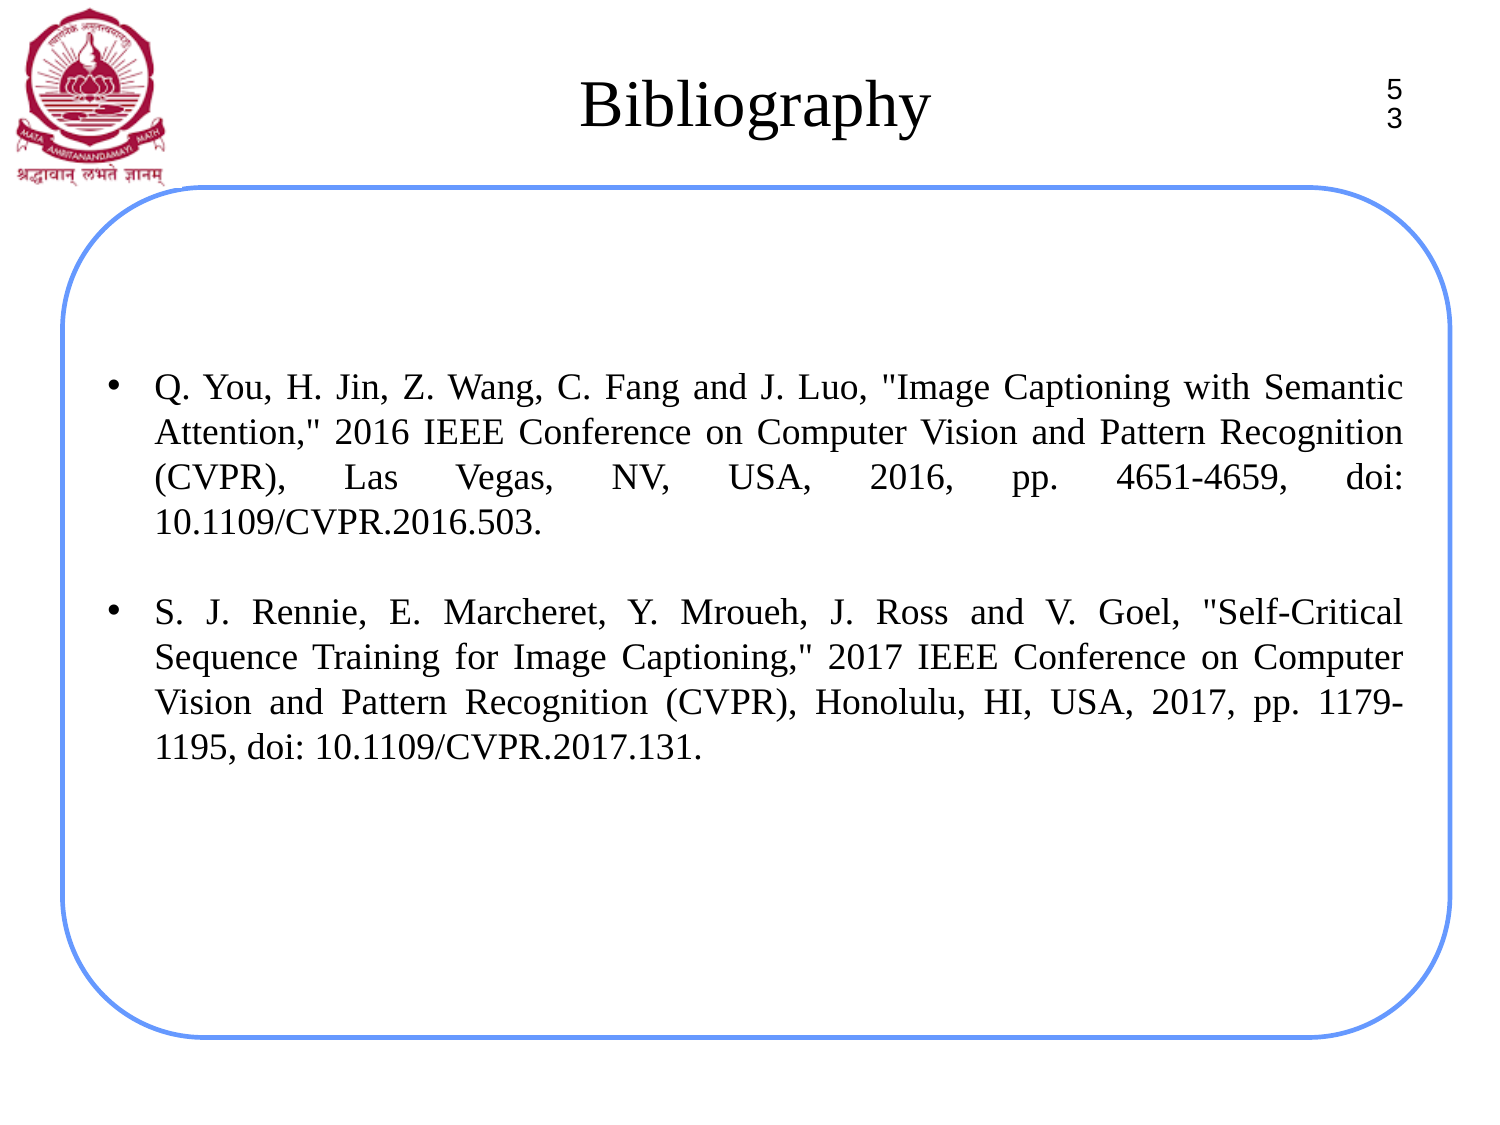

# Bibliography
53
Q. You, H. Jin, Z. Wang, C. Fang and J. Luo, "Image Captioning with Semantic Attention," 2016 IEEE Conference on Computer Vision and Pattern Recognition (CVPR), Las Vegas, NV, USA, 2016, pp. 4651-4659, doi: 10.1109/CVPR.2016.503.

S. J. Rennie, E. Marcheret, Y. Mroueh, J. Ross and V. Goel, "Self-Critical Sequence Training for Image Captioning," 2017 IEEE Conference on Computer Vision and Pattern Recognition (CVPR), Honolulu, HI, USA, 2017, pp. 1179-1195, doi: 10.1109/CVPR.2017.131.